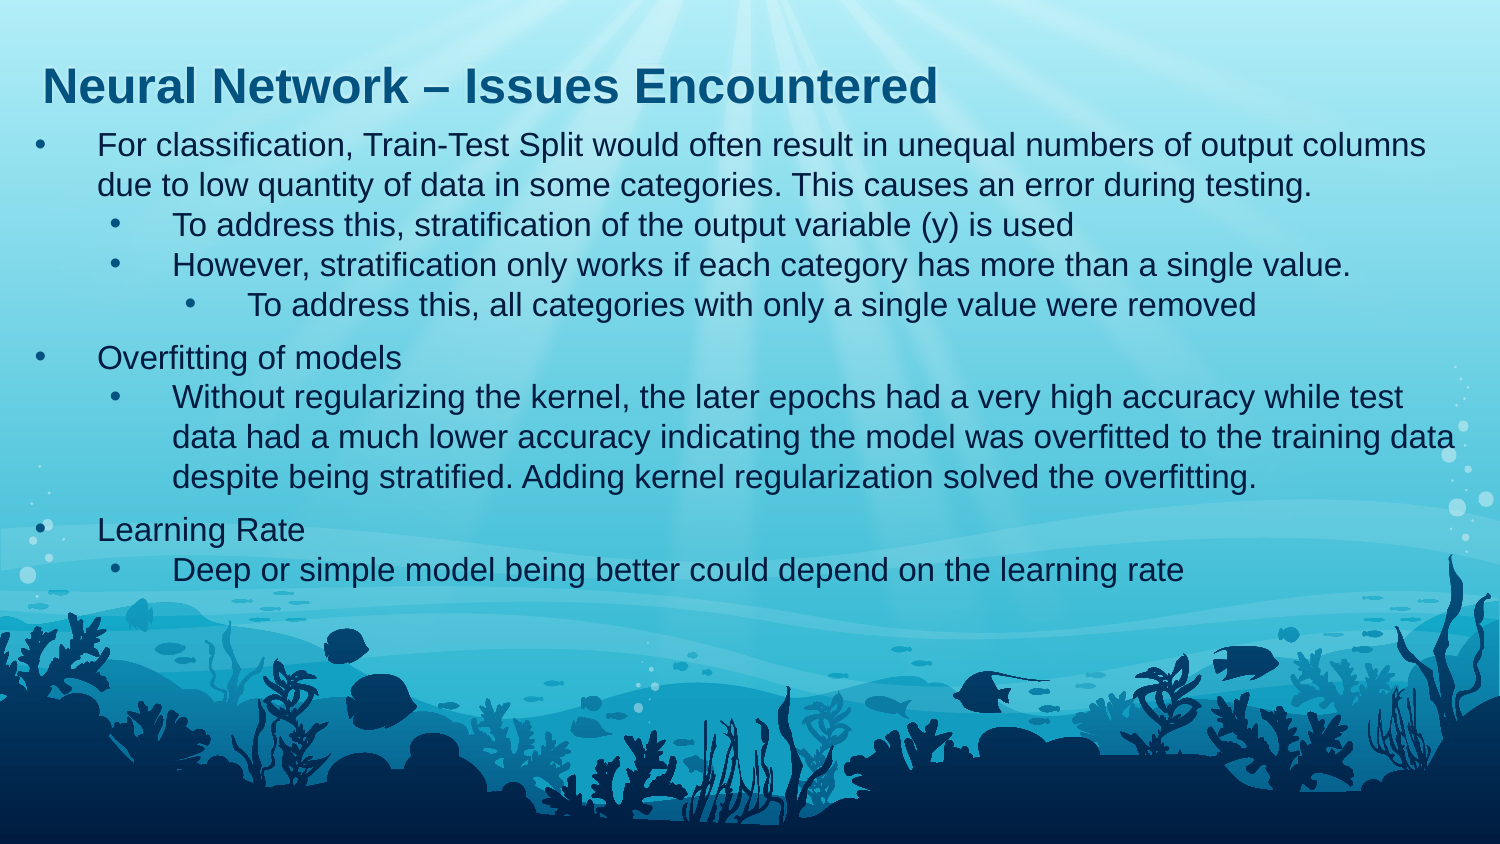

# Neural Network – Issues Encountered
For classification, Train-Test Split would often result in unequal numbers of output columns due to low quantity of data in some categories. This causes an error during testing.
To address this, stratification of the output variable (y) is used
However, stratification only works if each category has more than a single value.
To address this, all categories with only a single value were removed
Overfitting of models
Without regularizing the kernel, the later epochs had a very high accuracy while test data had a much lower accuracy indicating the model was overfitted to the training data despite being stratified. Adding kernel regularization solved the overfitting.
Learning Rate
Deep or simple model being better could depend on the learning rate